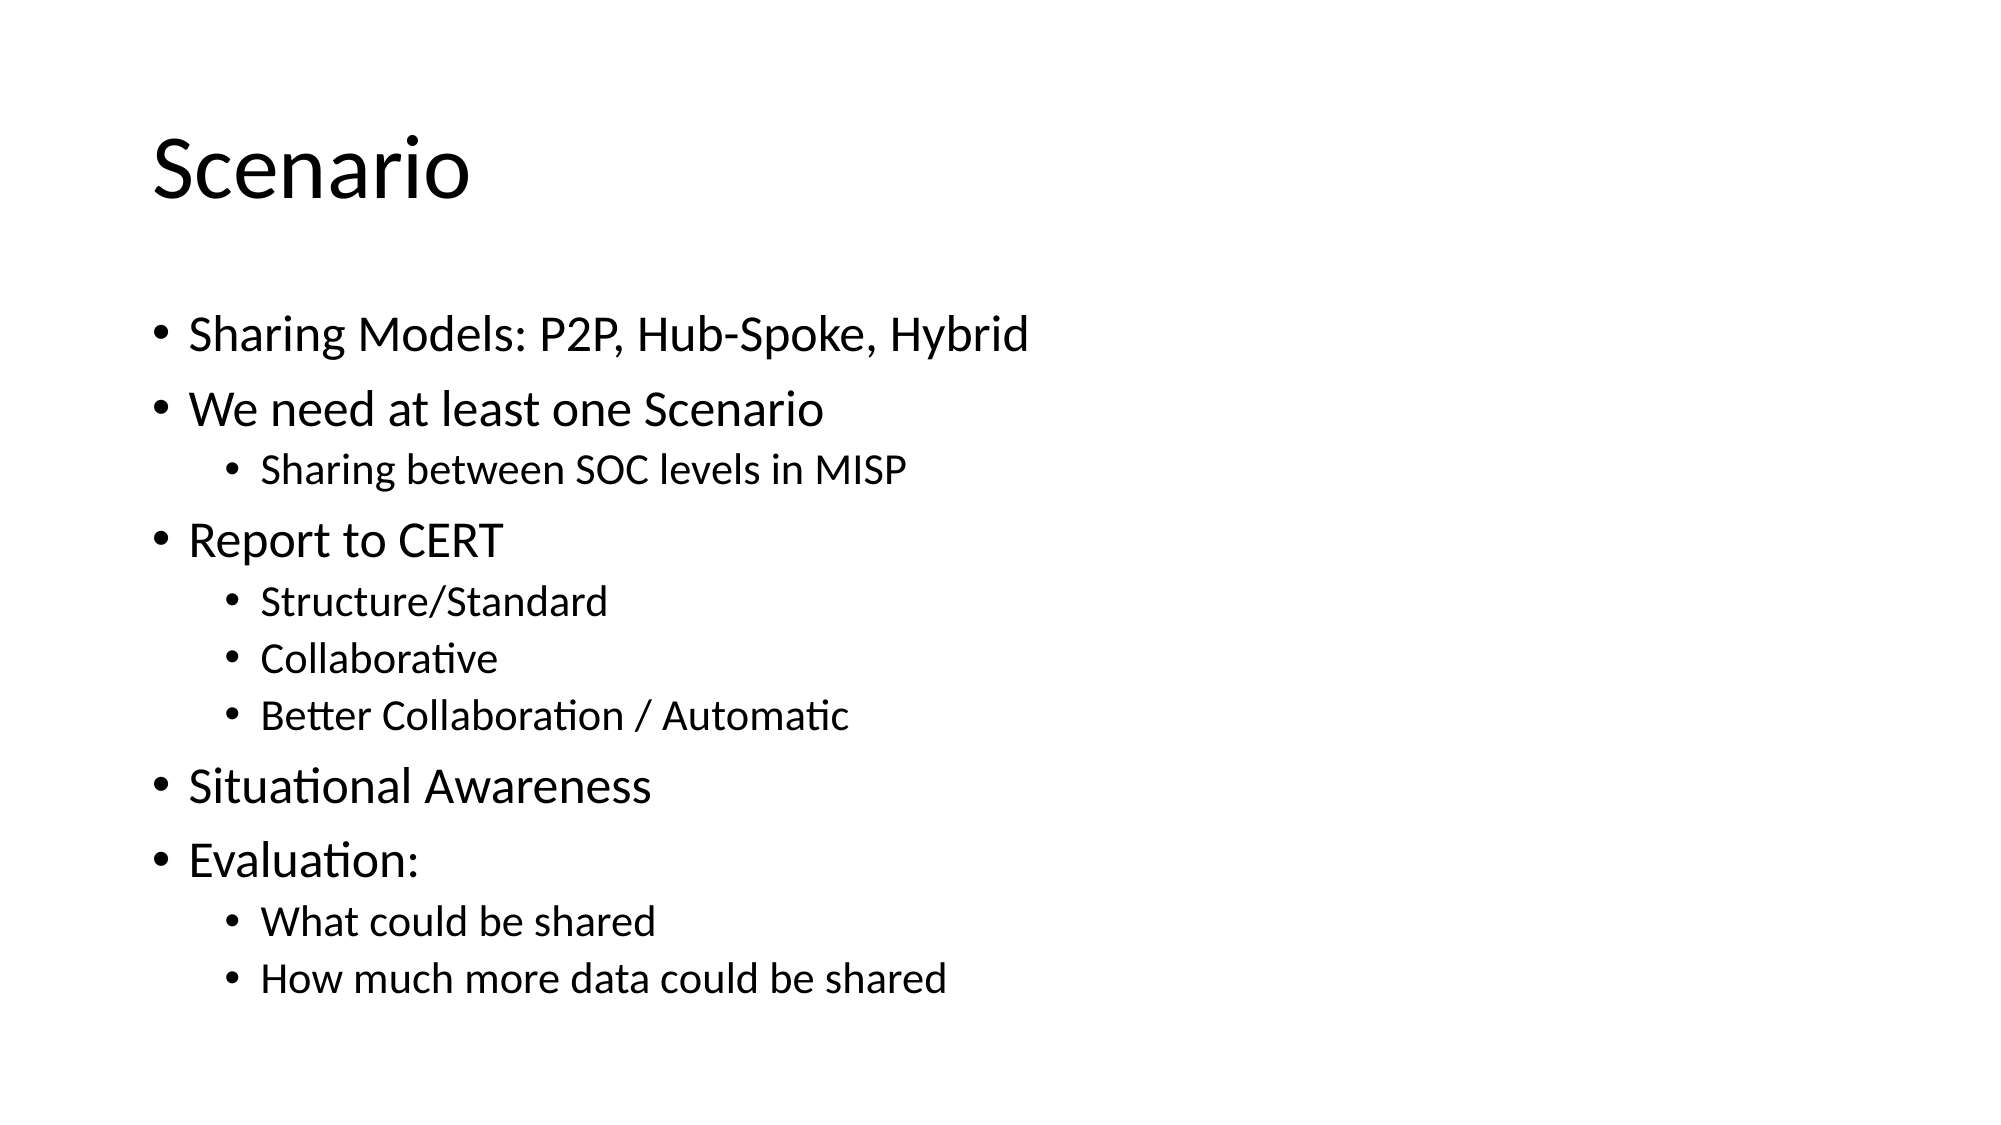

# Scenario
Sharing Models: P2P, Hub-Spoke, Hybrid
We need at least one Scenario
Sharing between SOC levels in MISP
Report to CERT
Structure/Standard
Collaborative
Better Collaboration / Automatic
Situational Awareness
Evaluation:
What could be shared
How much more data could be shared